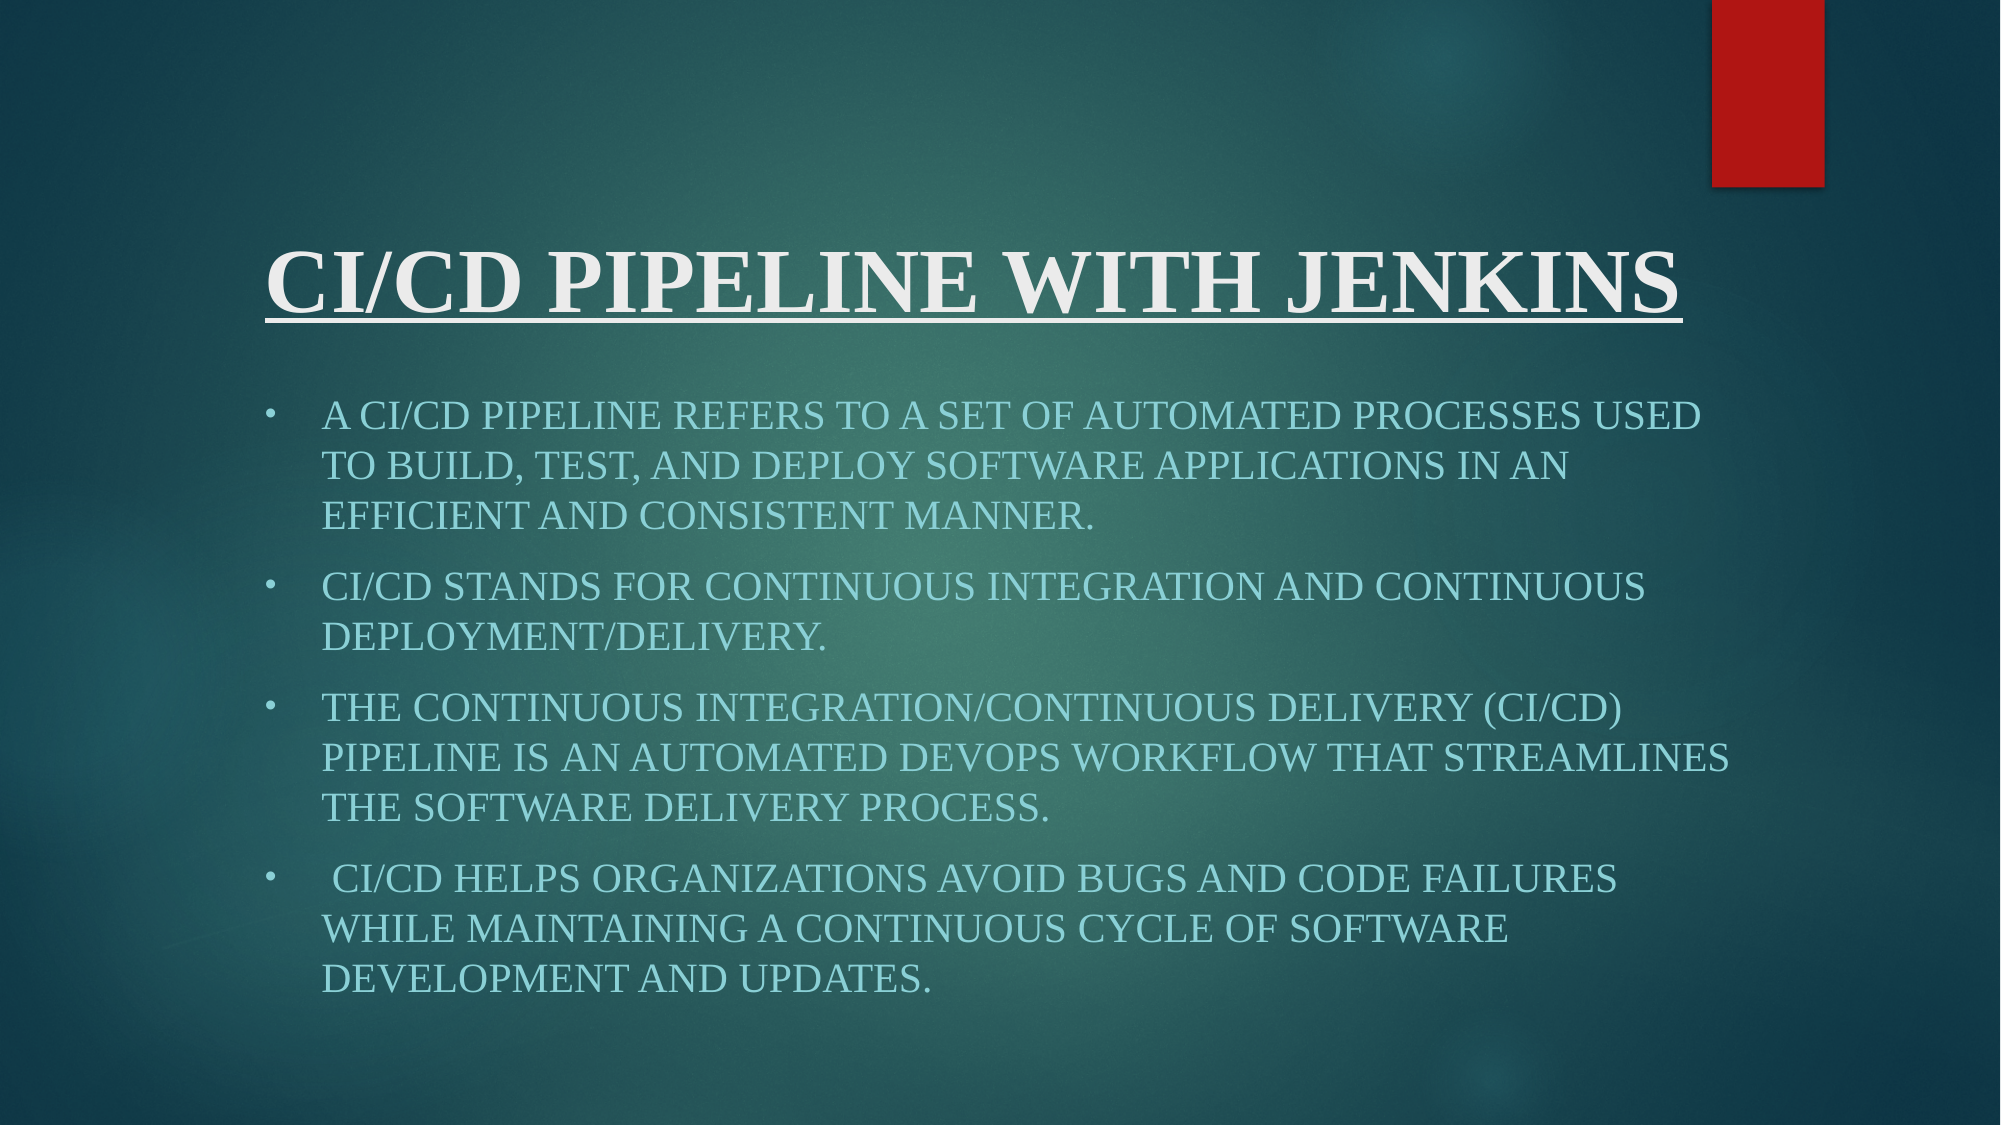

# CI/CD PIPELINE WITH JENKINS
A CI/CD pipeline refers to a set of automated processes used to build, test, and deploy software applications in an efficient and consistent manner.
CI/CD stands for Continuous Integration and Continuous Deployment/Delivery.
The continuous integration/continuous delivery (CI/CD) pipeline is an automated DevOps workflow that streamlines the software delivery process.
 CI/CD helps organizations avoid bugs and code failures while maintaining a continuous cycle of software development and updates.